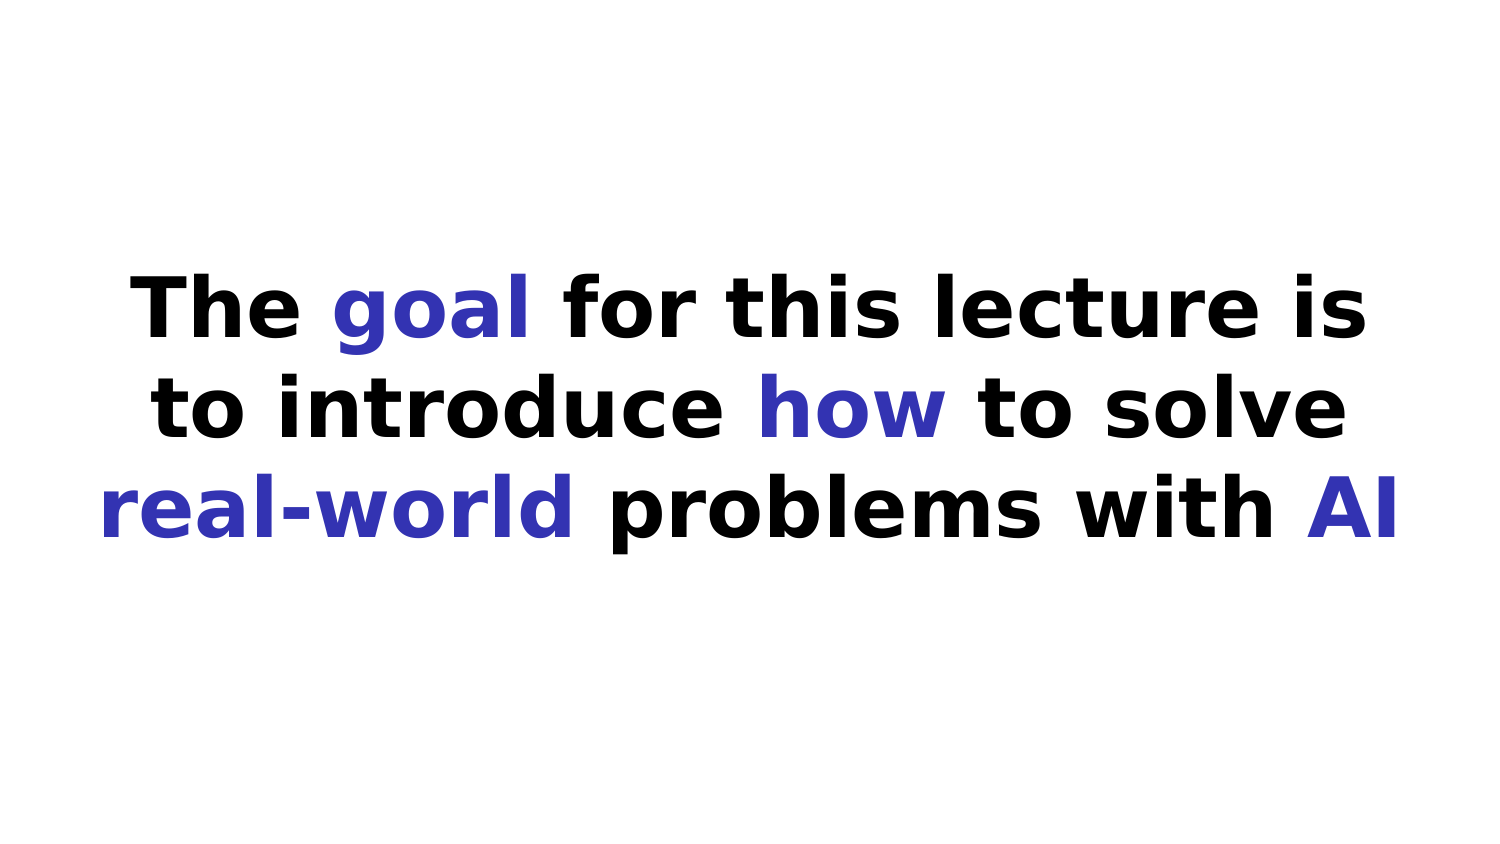

The goal for this lecture is to introduce how to solve real-world problems with AI